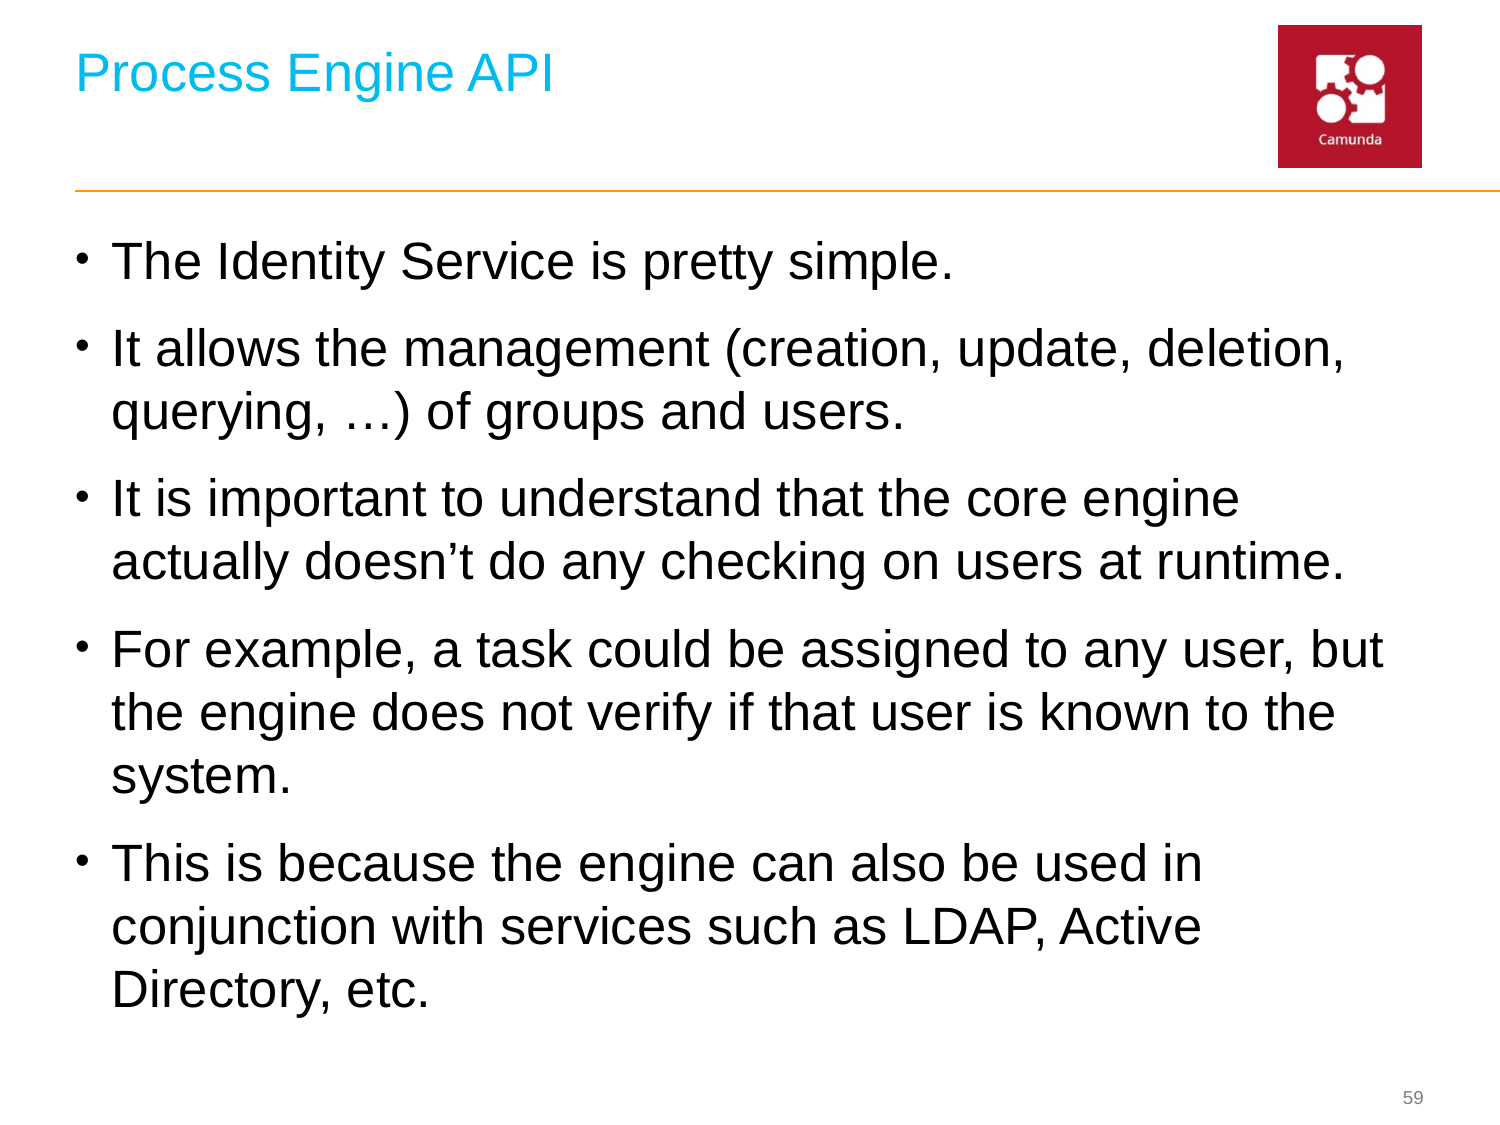

# Process Engine API
The Identity Service is pretty simple.
It allows the management (creation, update, deletion, querying, …) of groups and users.
It is important to understand that the core engine actually doesn’t do any checking on users at runtime.
For example, a task could be assigned to any user, but the engine does not verify if that user is known to the system.
This is because the engine can also be used in conjunction with services such as LDAP, Active Directory, etc.